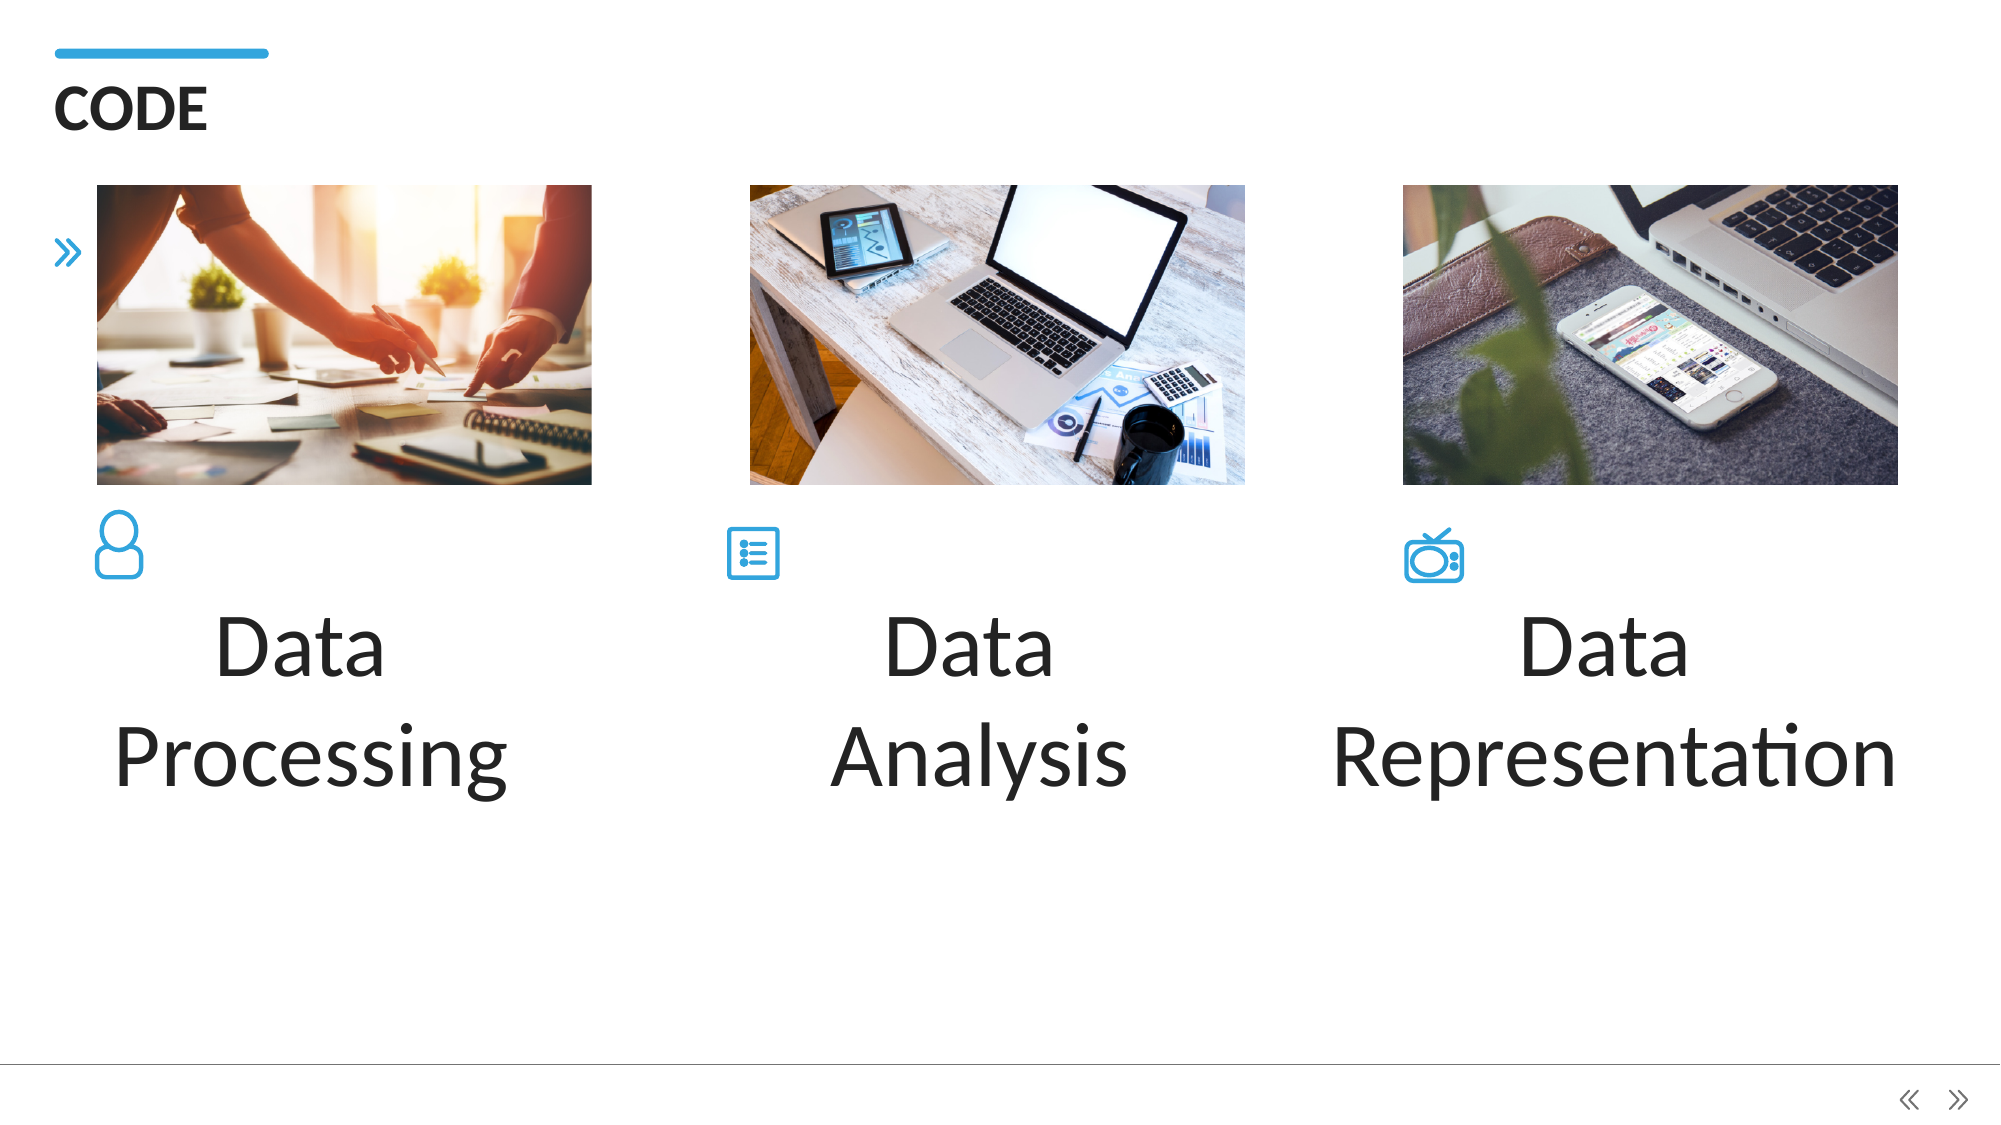

CODE

Data
Processing

Data
Analysis

Data
Representation